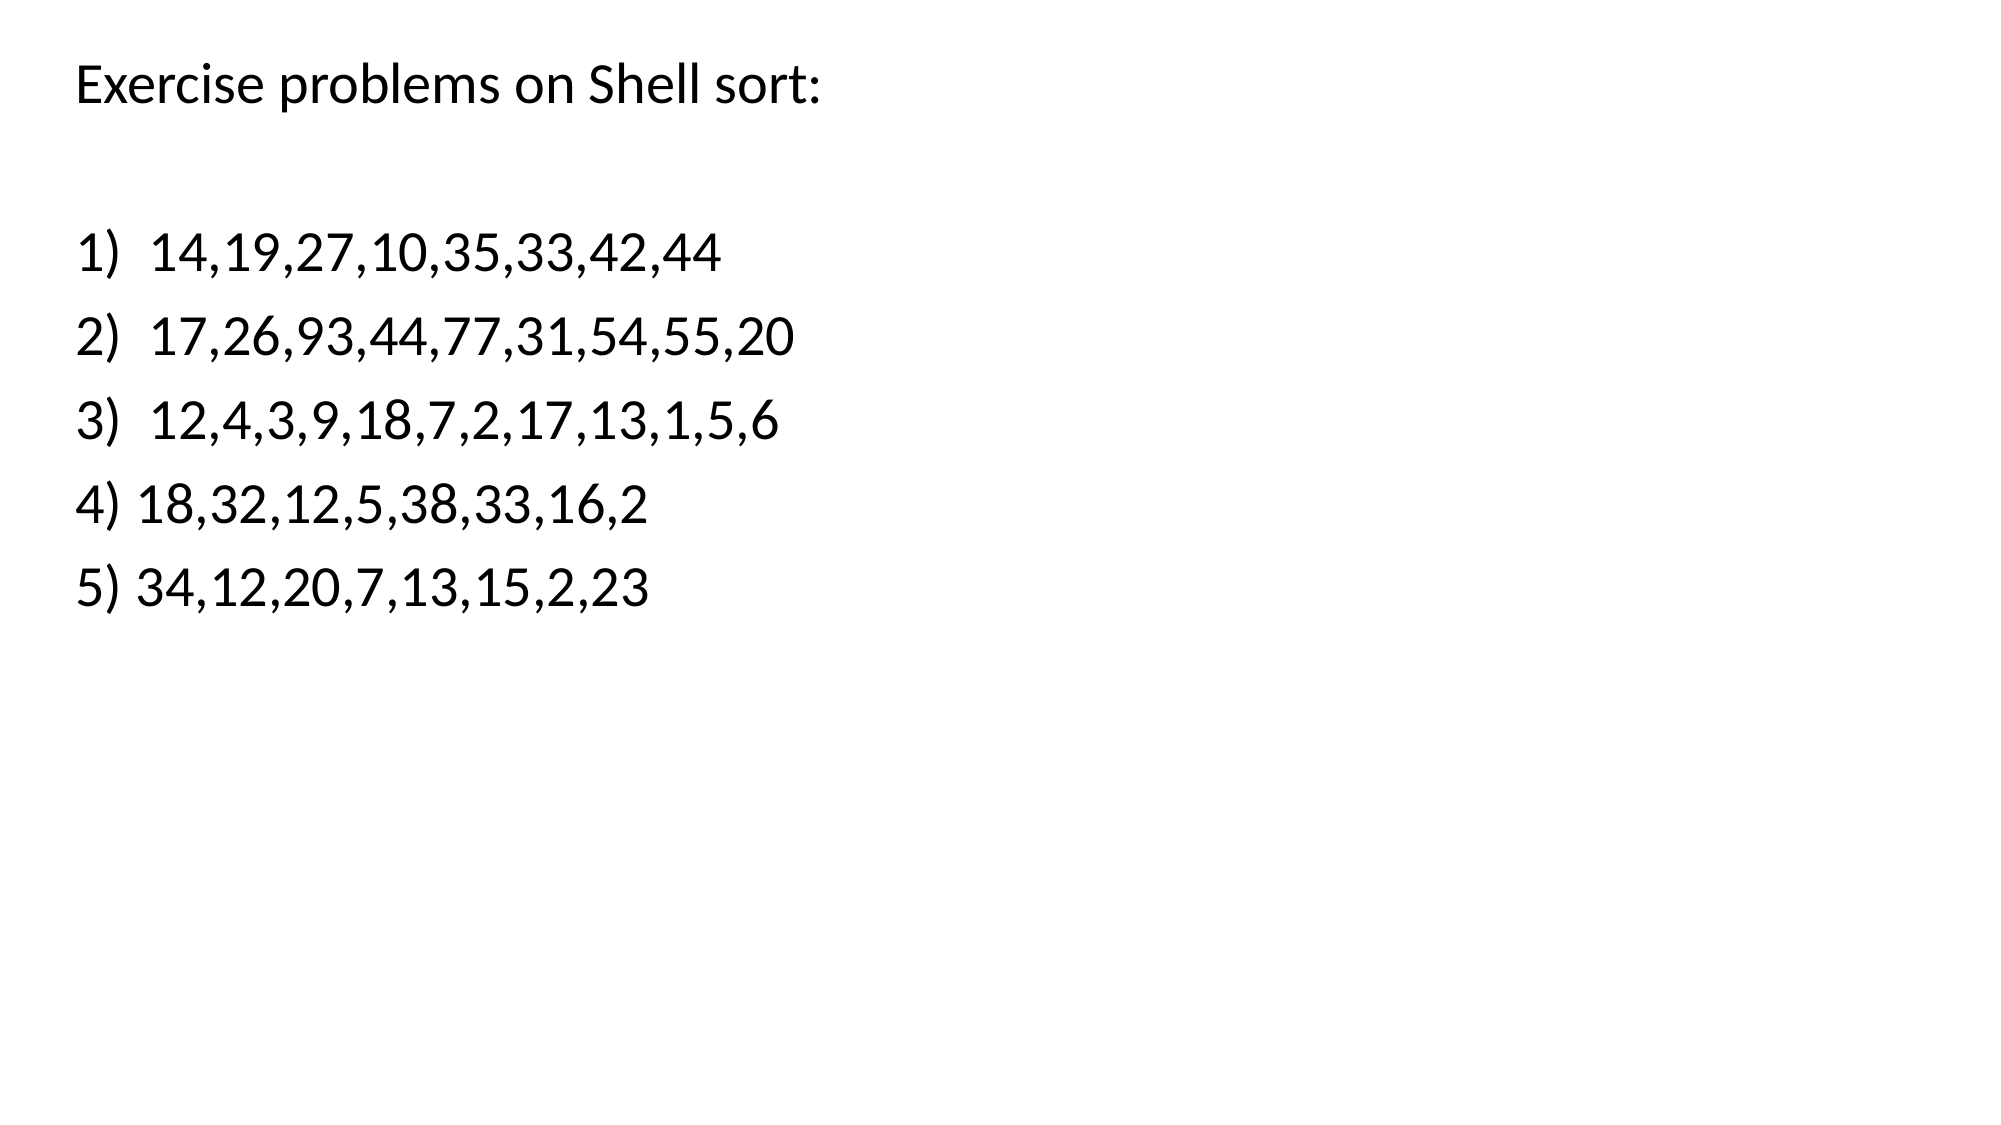

Exercise problems on Shell sort:

1)  14,19,27,10,35,33,42,44
2)  17,26,93,44,77,31,54,55,20
3)  12,4,3,9,18,7,2,17,13,1,5,6
4) 18,32,12,5,38,33,16,2
5) 34,12,20,7,13,15,2,23